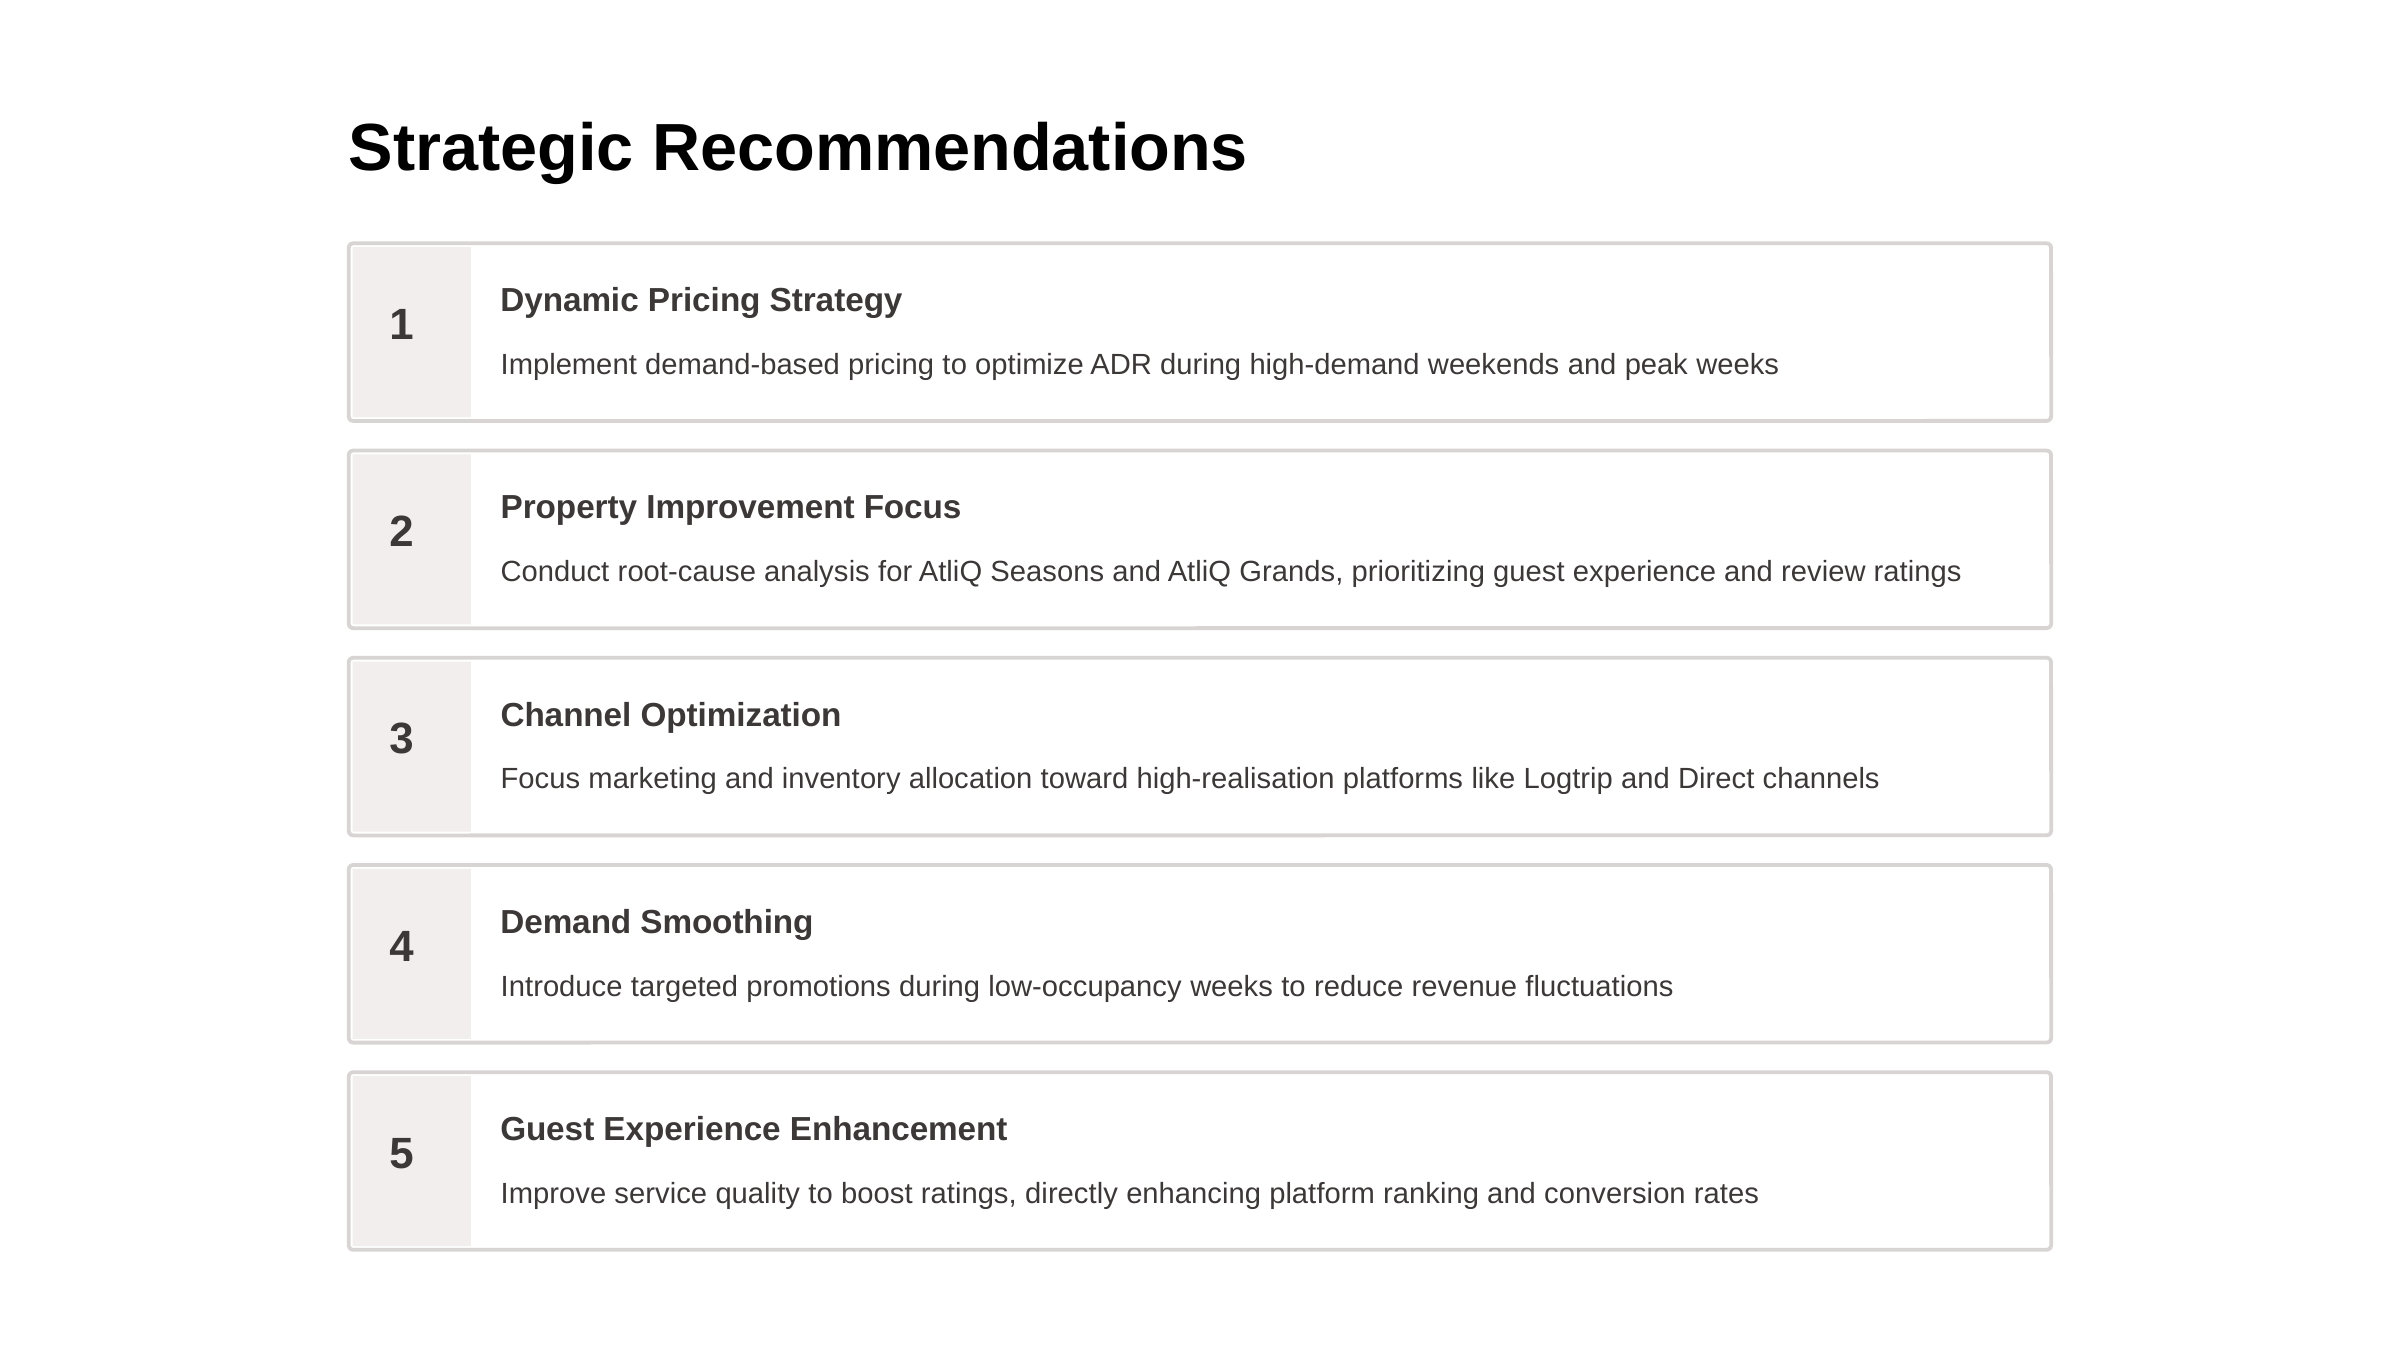

Strategic Recommendations

Dynamic Pricing Strategy
1
Implement demand-based pricing to optimize ADR during high-demand weekends and peak weeks

Property Improvement Focus
2
Conduct root-cause analysis for AtliQ Seasons and AtliQ Grands, prioritizing guest experience and review ratings

Channel Optimization
3
Focus marketing and inventory allocation toward high-realisation platforms like Logtrip and Direct channels

Demand Smoothing
4
Introduce targeted promotions during low-occupancy weeks to reduce revenue fluctuations

Guest Experience Enhancement
5
Improve service quality to boost ratings, directly enhancing platform ranking and conversion rates